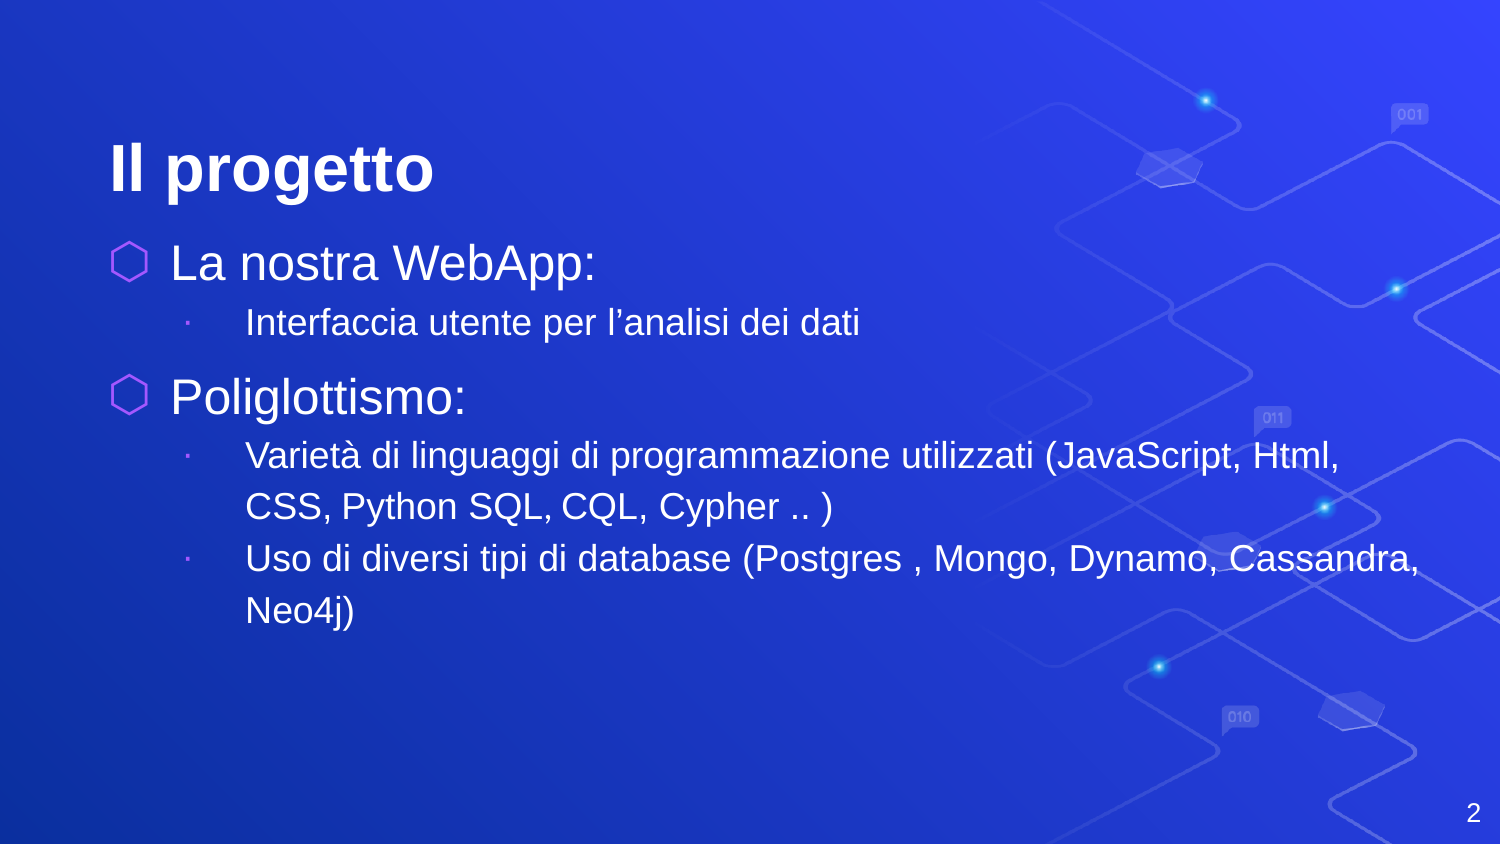

# Il progetto
La nostra WebApp:
Interfaccia utente per l’analisi dei dati
Poliglottismo:
Varietà di linguaggi di programmazione utilizzati (JavaScript, Html, CSS, Python SQL, CQL, Cypher .. )
Uso di diversi tipi di database (Postgres , Mongo, Dynamo, Cassandra, Neo4j)

2